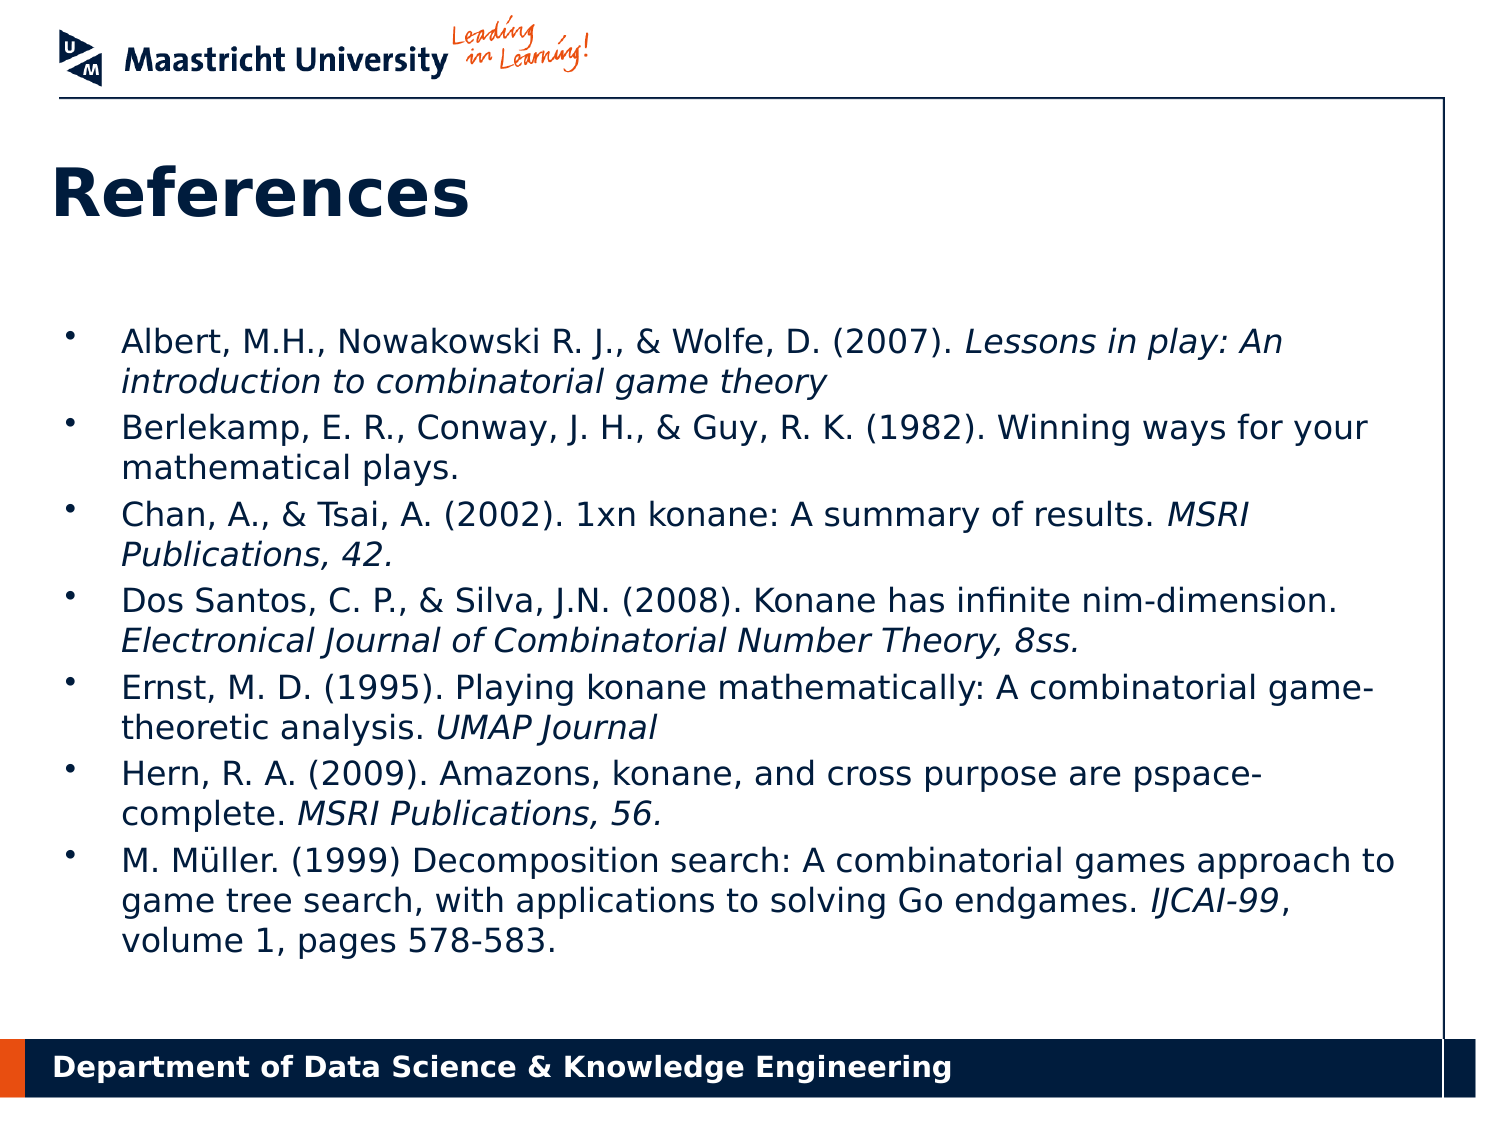

# References
Albert, M.H., Nowakowski R. J., & Wolfe, D. (2007). Lessons in play: An introduction to combinatorial game theory
Berlekamp, E. R., Conway, J. H., & Guy, R. K. (1982). Winning ways for your mathematical plays.
Chan, A., & Tsai, A. (2002). 1xn konane: A summary of results. MSRI Publications, 42.
Dos Santos, C. P., & Silva, J.N. (2008). Konane has infinite nim-dimension. Electronical Journal of Combinatorial Number Theory, 8ss.
Ernst, M. D. (1995). Playing konane mathematically: A combinatorial game-theoretic analysis. UMAP Journal
Hern, R. A. (2009). Amazons, konane, and cross purpose are pspace-complete. MSRI Publications, 56.
M. Müller. (1999) Decomposition search: A combinatorial games approach to game tree search, with applications to solving Go endgames. IJCAI-99, volume 1, pages 578-583.